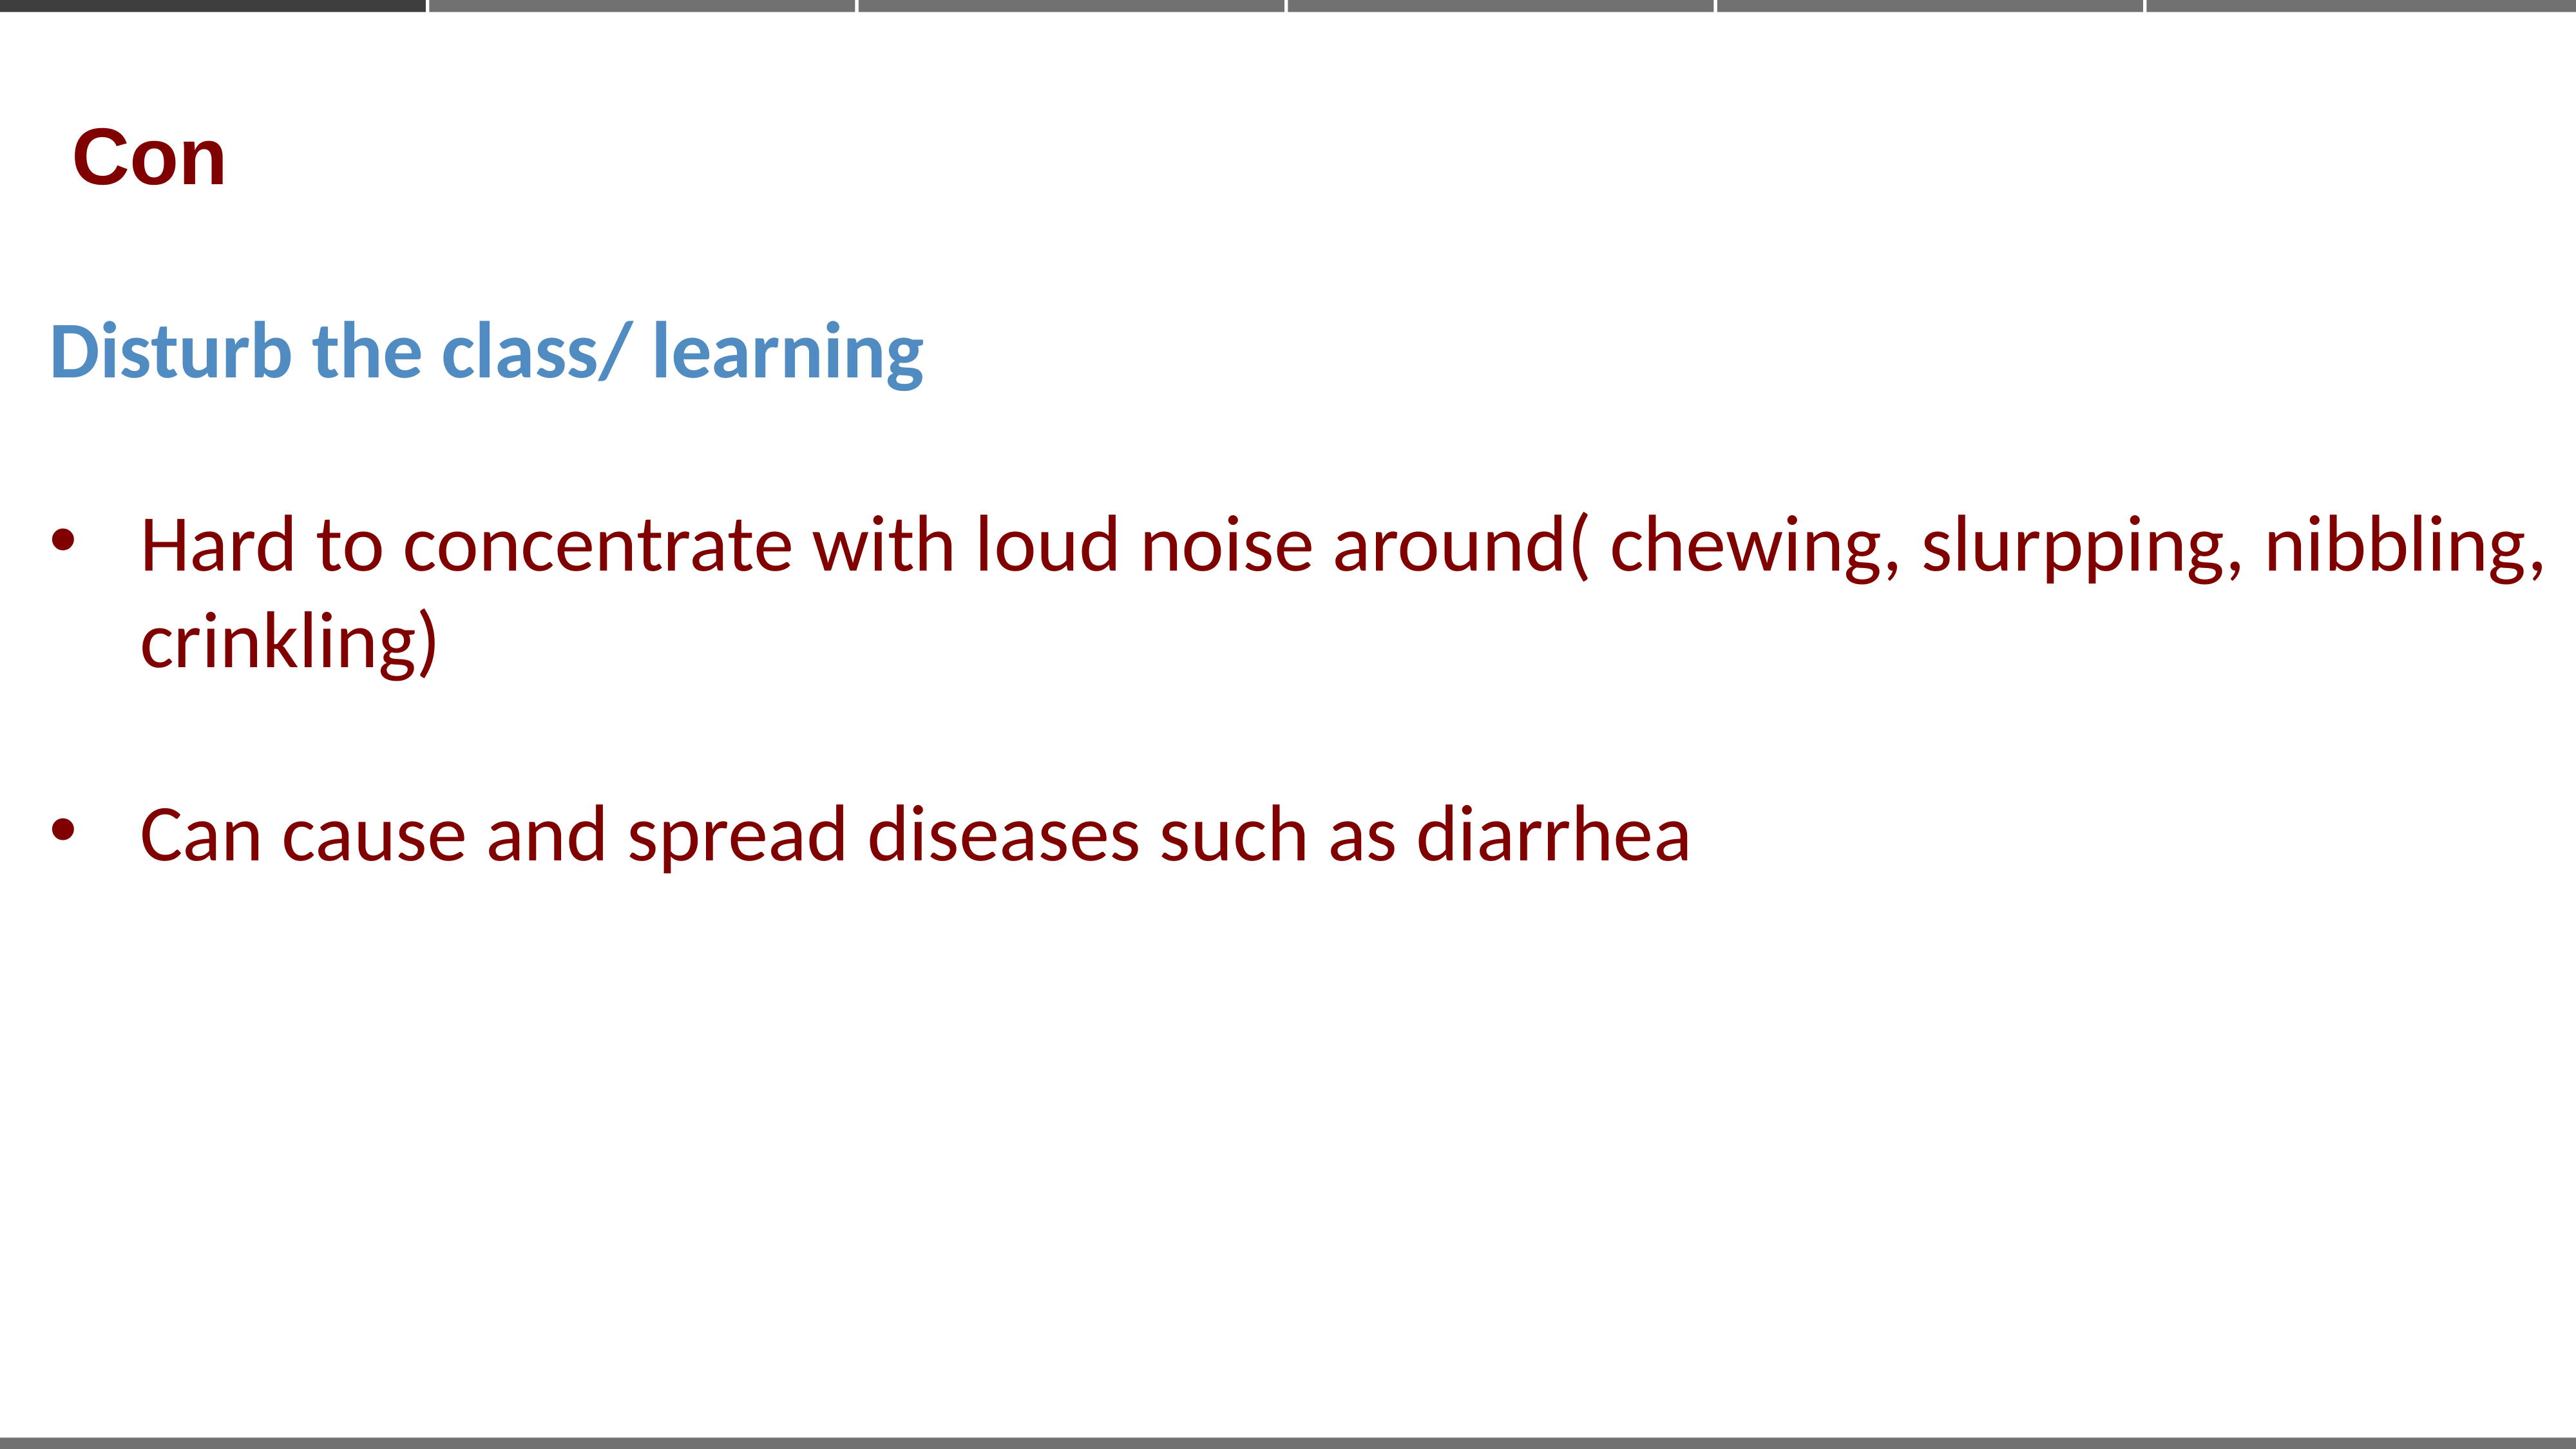

Con

Disturb the class/ learning

Hard to concentrate with loud noise around( chewing, slurpping, nibbling, crinkling)

Can cause and spread diseases such as diarrhea